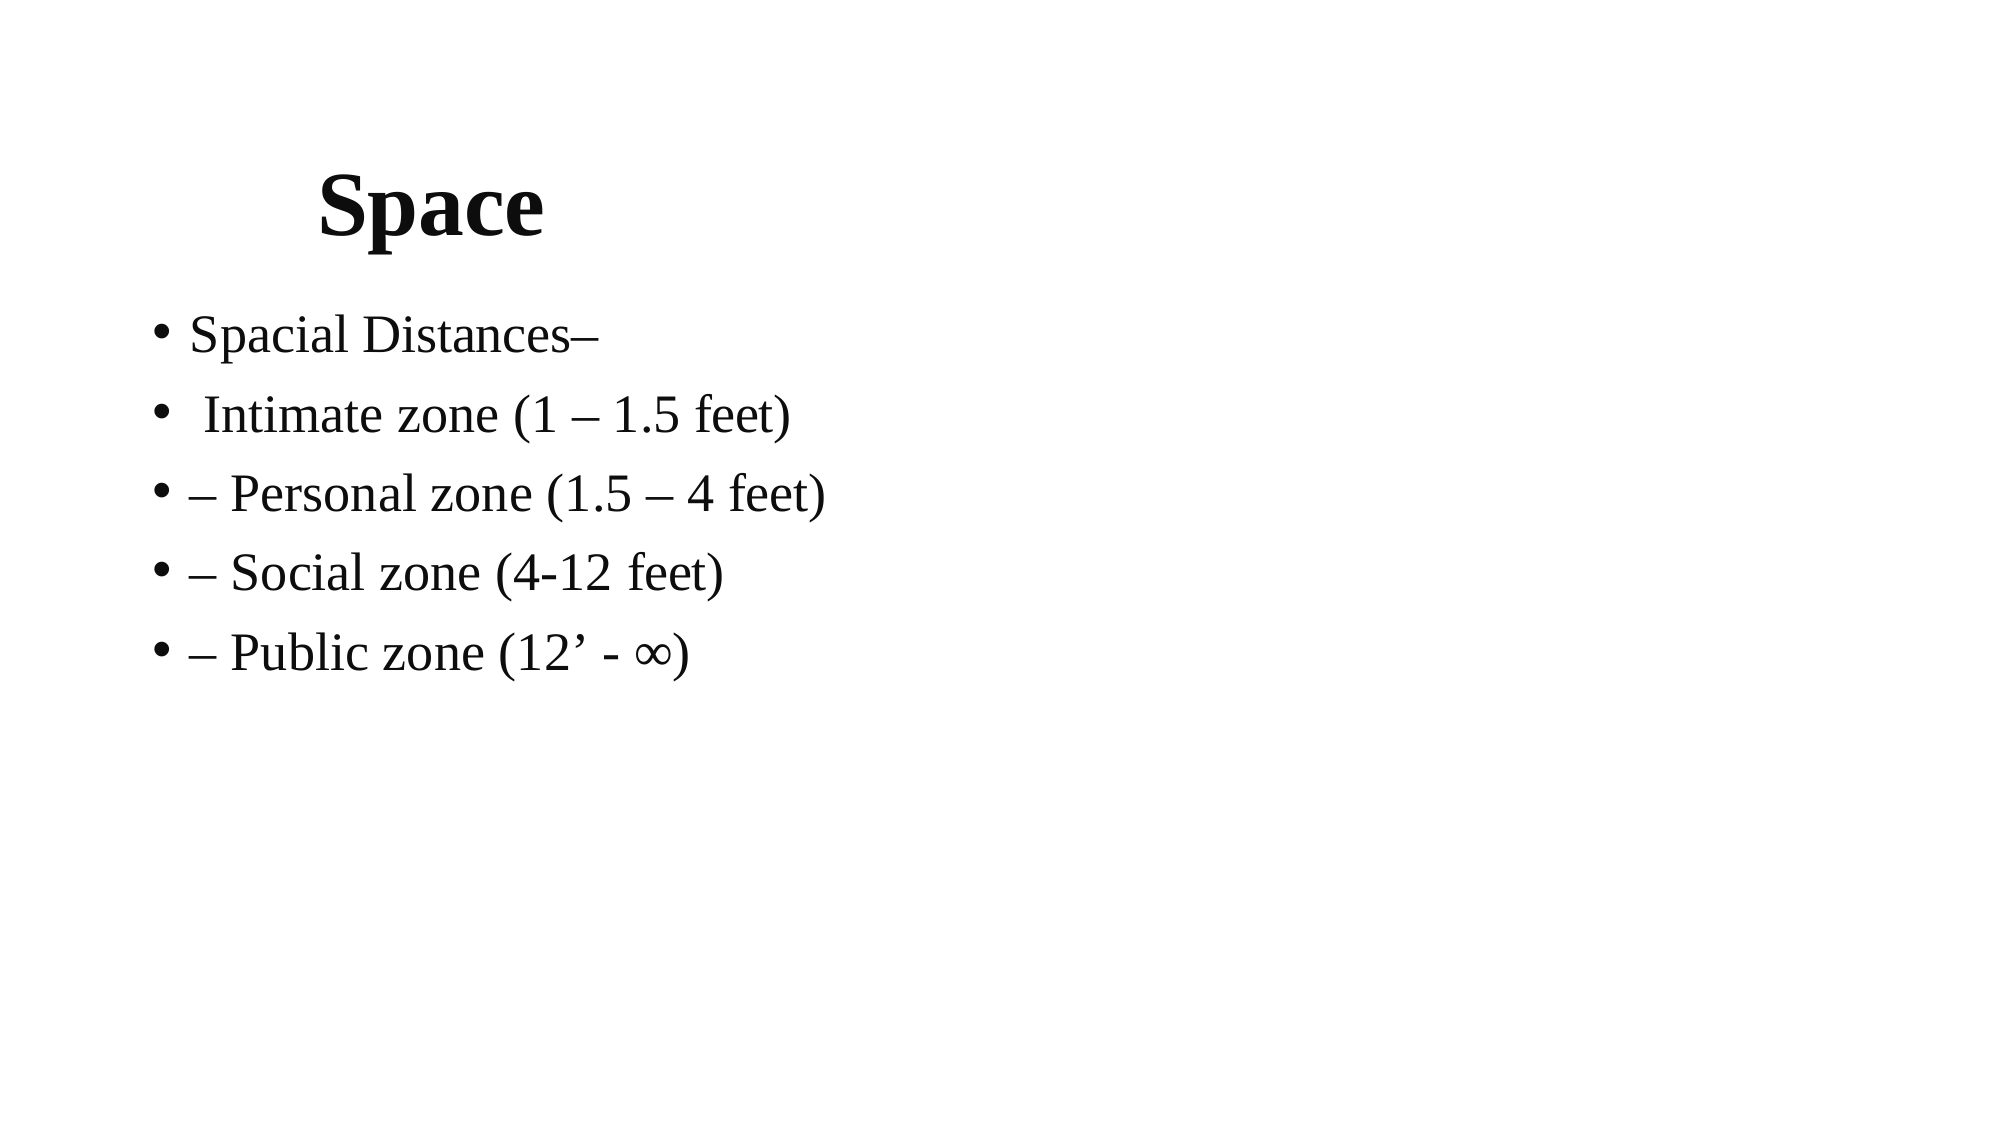

# Space
Spacial Distances–
Intimate zone (1 – 1.5 feet)
– Personal zone (1.5 – 4 feet)
– Social zone (4-12 feet)
– Public zone (12’ - ∞)